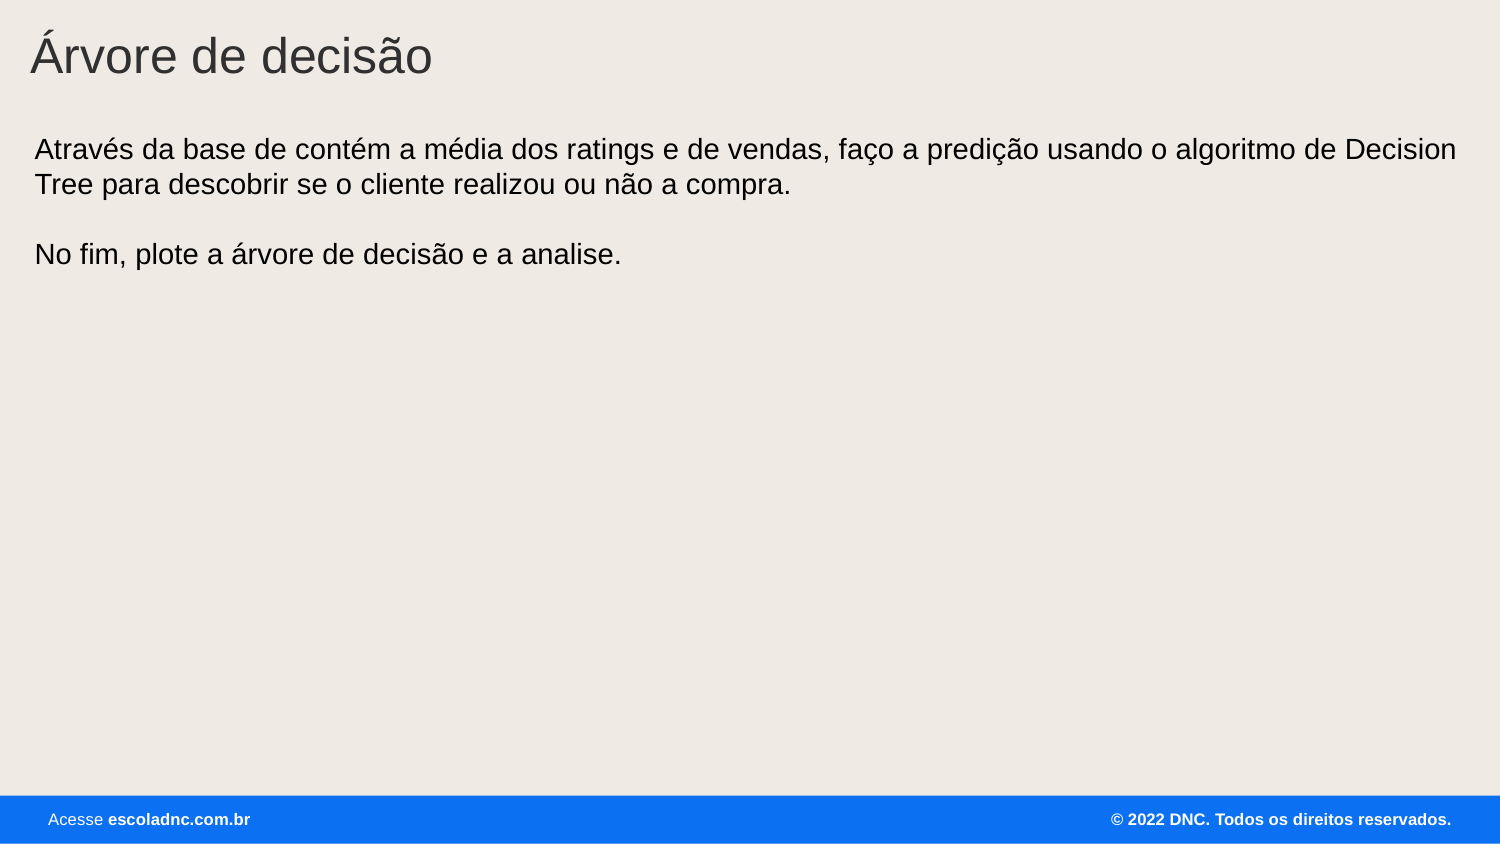

Árvore de decisão
Através da base de contém a média dos ratings e de vendas, faço a predição usando o algoritmo de Decision Tree para descobrir se o cliente realizou ou não a compra.

No fim, plote a árvore de decisão e a analise.